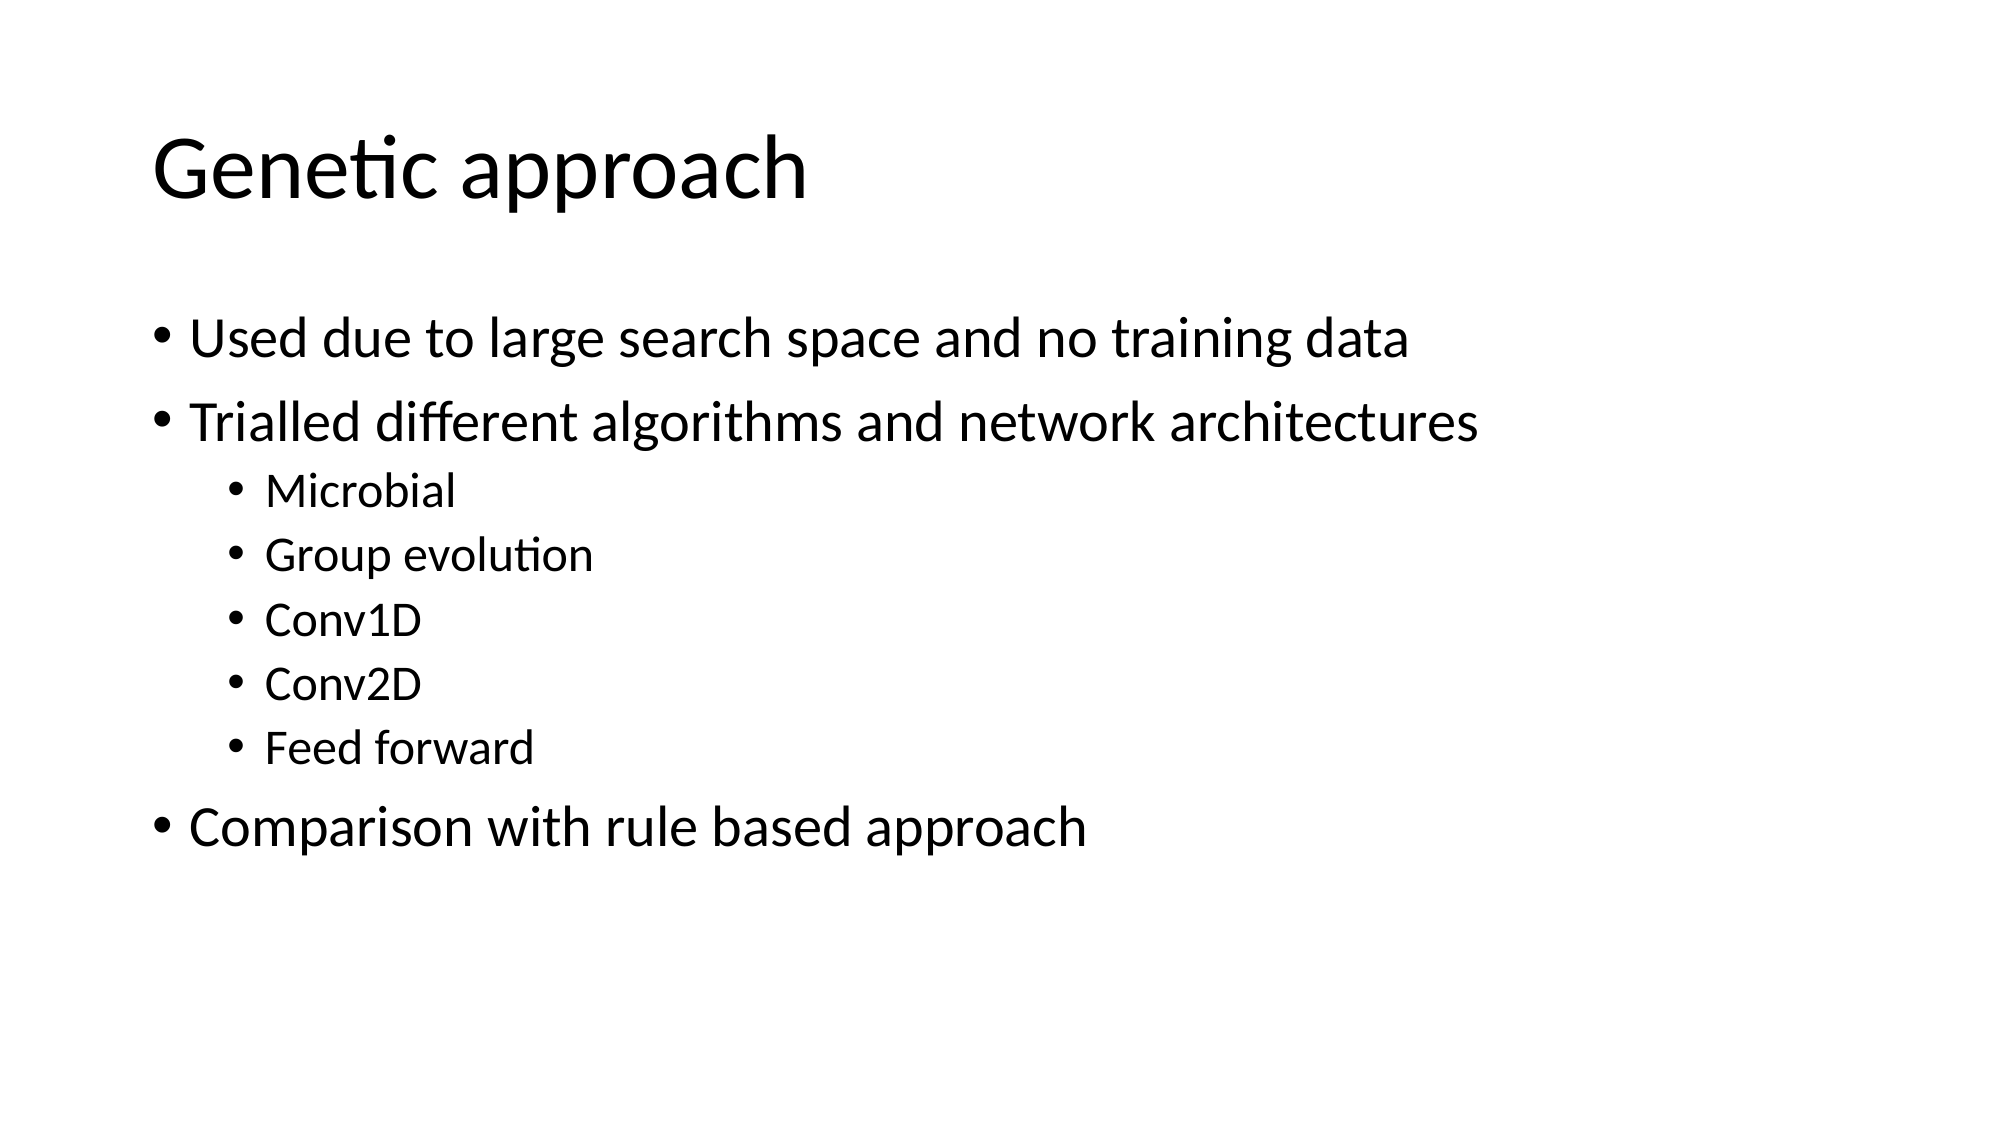

# Genetic approach
Used due to large search space and no training data
Trialled different algorithms and network architectures
Microbial
Group evolution
Conv1D
Conv2D
Feed forward
Comparison with rule based approach